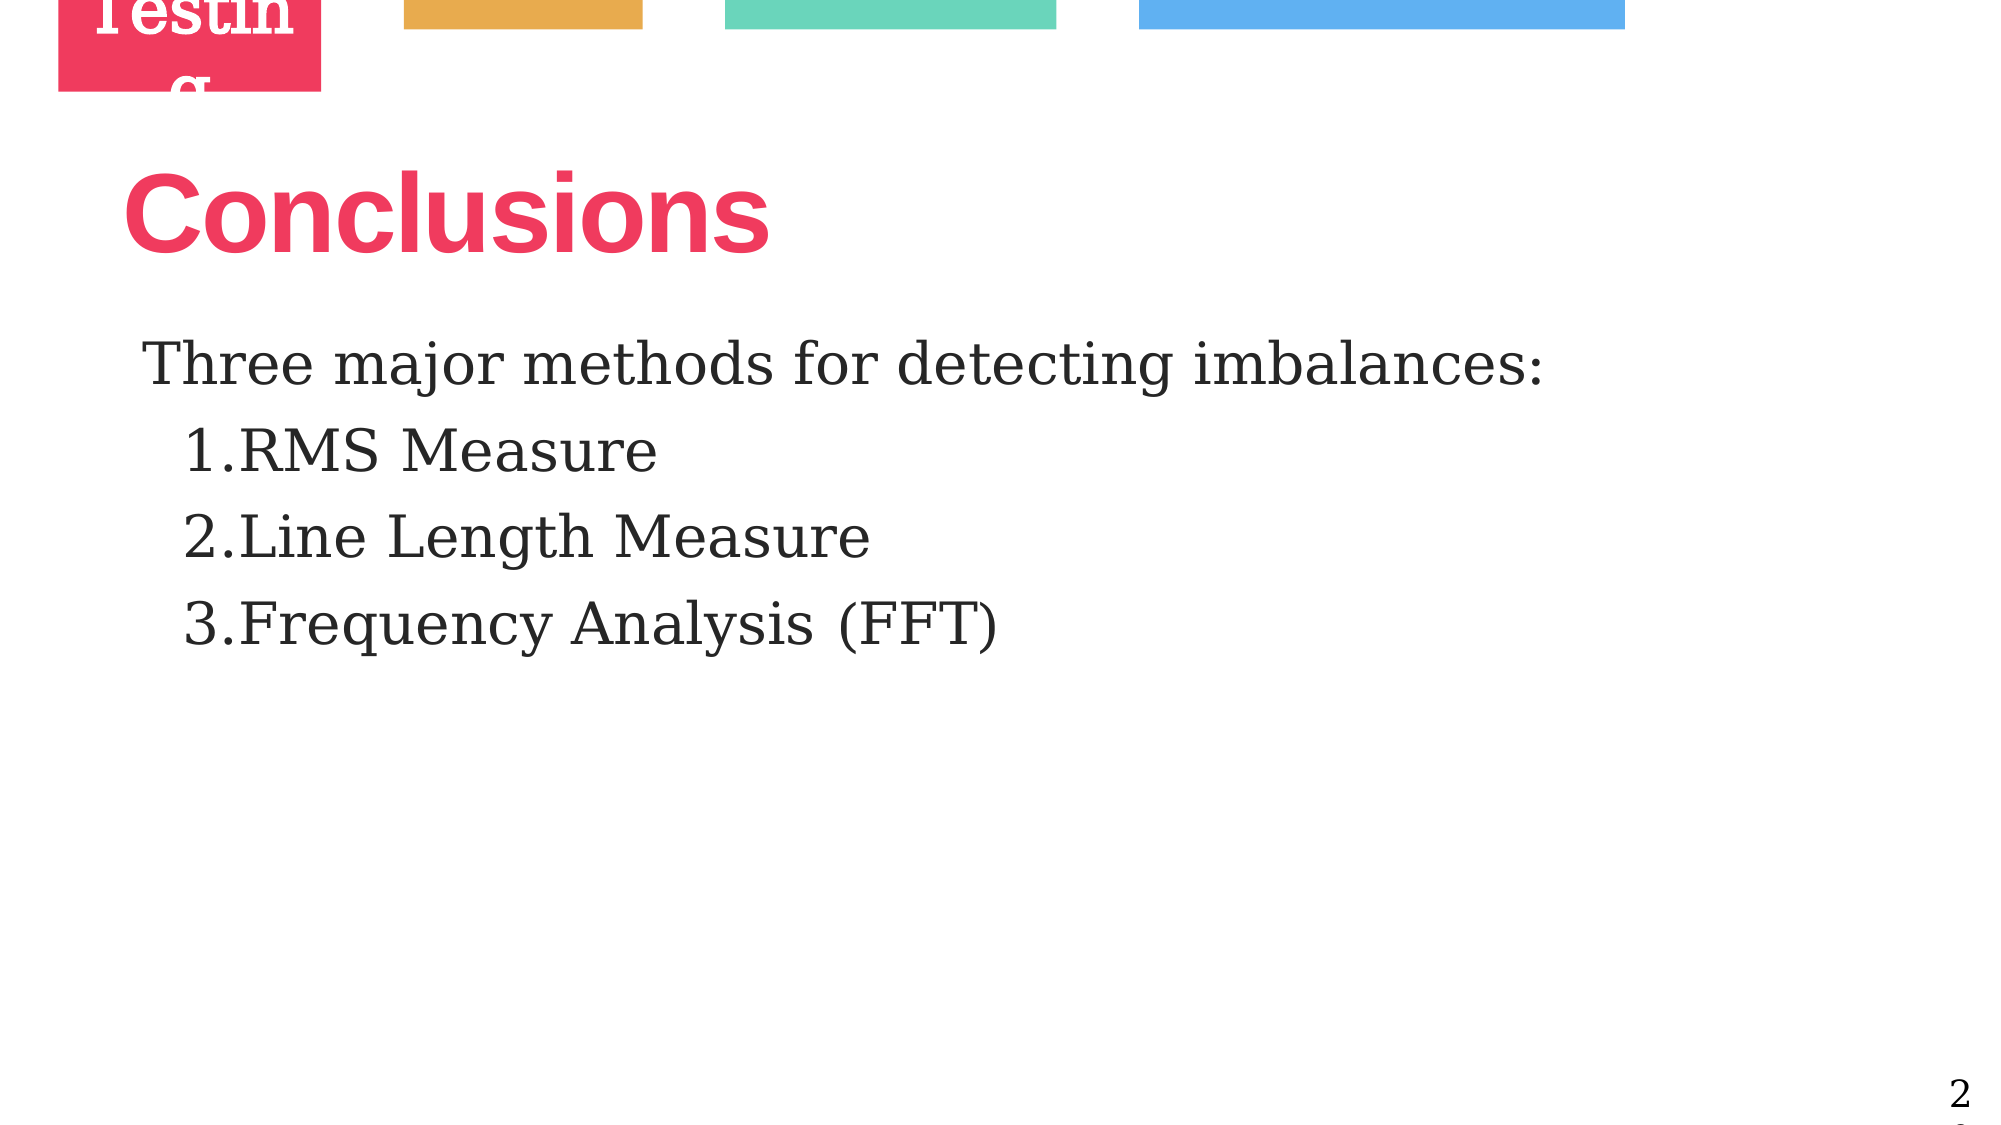

Testing

# Conclusions
Three major methods for detecting imbalances:
RMS Measure
Line Length Measure
Frequency Analysis (FFT)
20